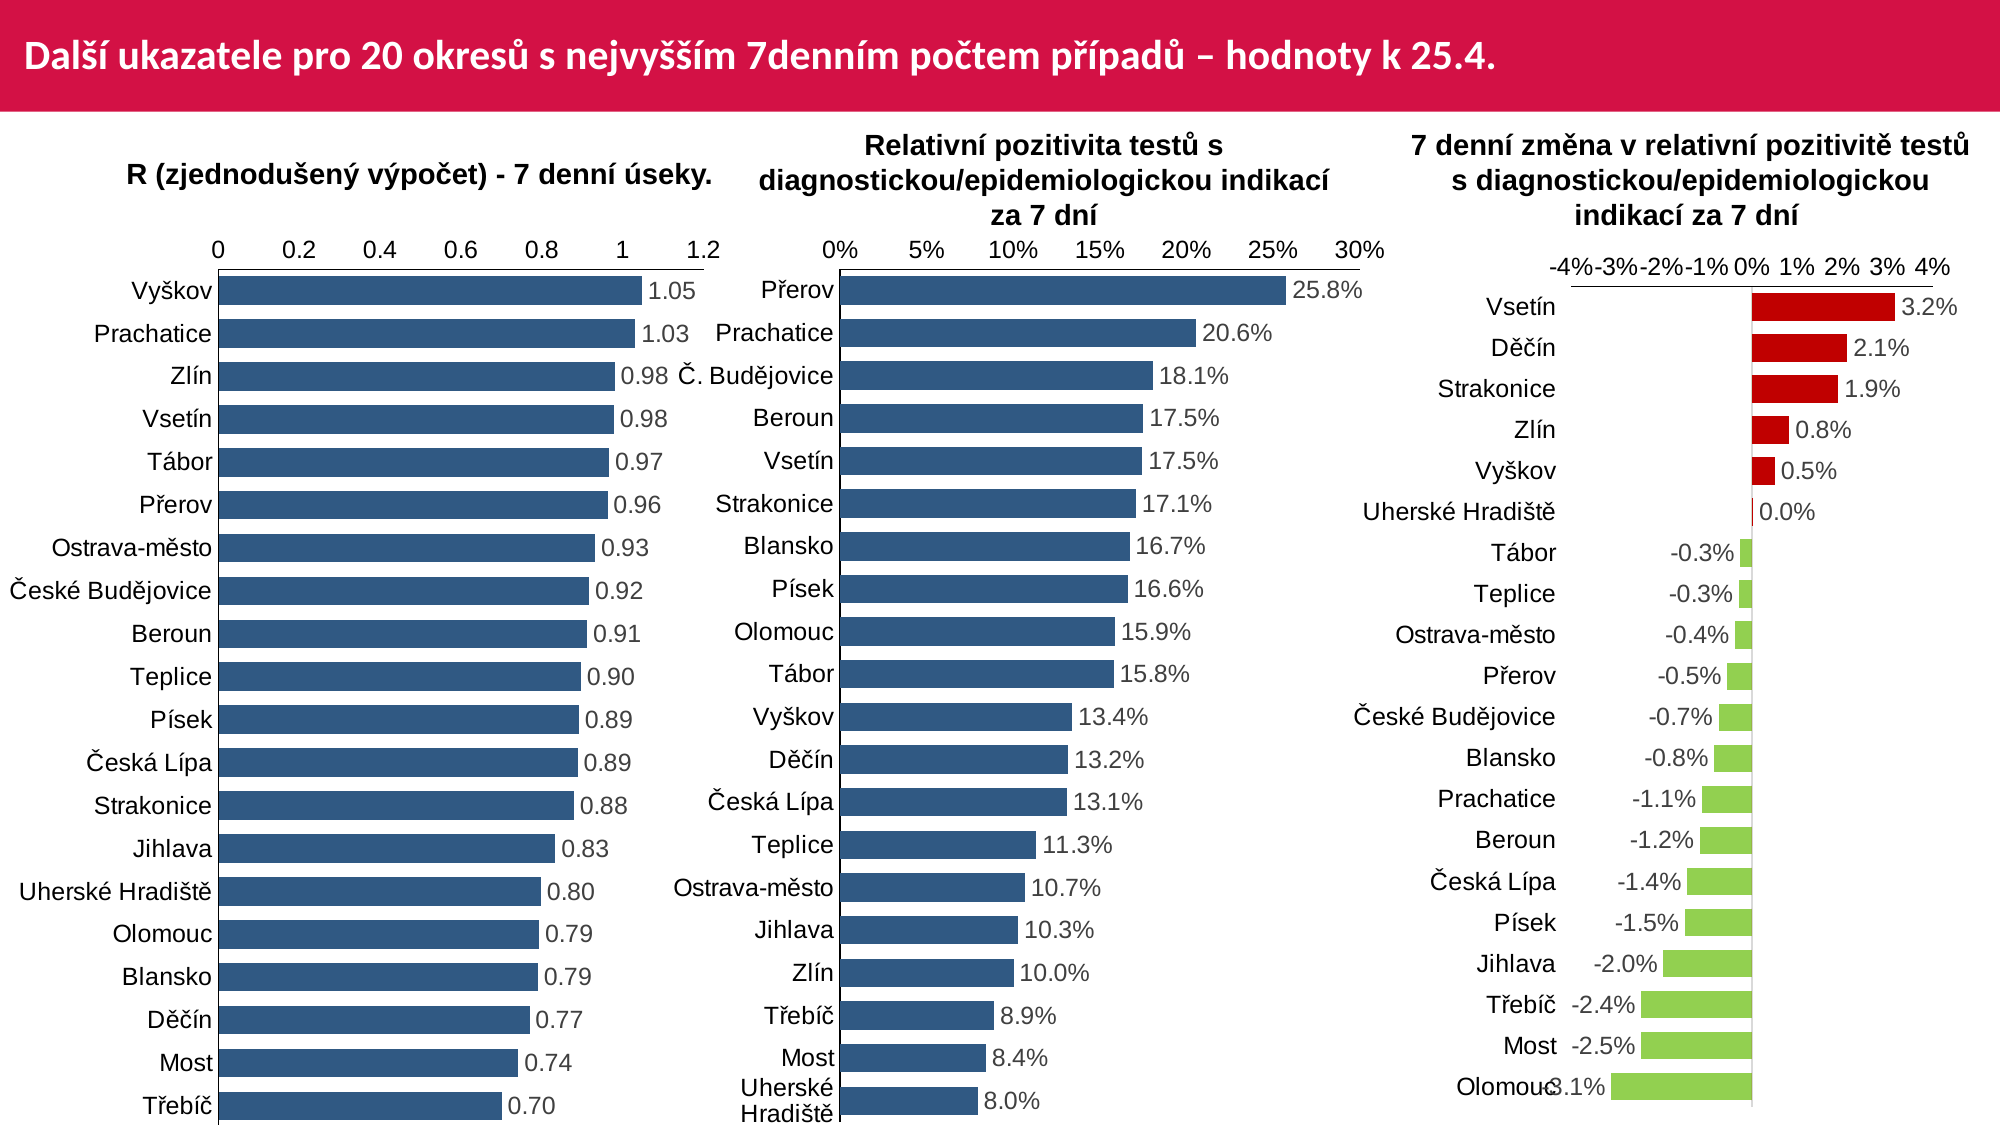

# Další ukazatele pro 20 okresů s nejvyšším 7denním počtem případů – hodnoty k 25.4.
Relativní pozitivita testů s diagnostickou/epidemiologickou indikací za 7 dní
7 denní změna v relativní pozitivitě testů s diagnostickou/epidemiologickou indikací za 7 dní
R (zjednodušený výpočet) - 7 denní úseky.

### Chart

| Category | Series 3 |
|---|---|
| Vyškov | 1.047872340425 |
| Prachatice | 1.03164556962 |
| Zlín | 0.980263157894 |
| Vsetín | 0.978260869565 |
| Tábor | 0.966804979253 |
| Přerov | 0.9625 |
| Ostrava-město | 0.93216080402 |
| České Budějovice | 0.917466410748 |
| Beroun | 0.912280701754 |
| Teplice | 0.896739130434 |
| Písek | 0.891625615763 |
| Česká Lípa | 0.888461538461 |
| Strakonice | 0.879581151832 |
| Jihlava | 0.833333333333 |
| Uherské Hradiště | 0.797927461139 |
| Olomouc | 0.793103448275 |
| Blansko | 0.789940828402 |
| Děčín | 0.769633507853 |
| Most | 0.742138364779 |
| Třebíč | 0.700879765395 |

### Chart

| Category | Relativní pozitivita testů s diagnostickou/epidemiologickou indikací za 7 dní |
|---|---|
| Přerov | 0.257719714964 |
| Prachatice | 0.205692108667 |
| Č. Budějovice | 0.180684104627 |
| Beroun | 0.175207756232 |
| Vsetín | 0.174662162162 |
| Strakonice | 0.17090069284 |
| Blansko | 0.167206740116 |
| Písek | 0.166030534351 |
| Olomouc | 0.158726574847 |
| Tábor | 0.158073270013 |
| Vyškov | 0.134057971014 |
| Děčín | 0.131768269594 |
| Česká Lípa | 0.131116687578 |
| Teplice | 0.113410266613 |
| Ostrava-město | 0.106761565836 |
| Jihlava | 0.10294117647 |
| Zlín | 0.100142608144 |
| Třebíč | 0.089089481946 |
| Most | 0.084260731319 |
| Uherské Hradiště | 0.079509968772 |

### Chart

| Category | 7D | Column2 | Column3 |
|---|---|---|---|
| Vsetín | 0.031761117295 | 0.0 | 0.031761117295 |
| Děčín | 0.02116006591700001 | 0.0 | 0.02116006591700001 |
| Strakonice | 0.019168315302 | 0.0 | 0.019168315302 |
| Zlín | 0.008348039077000005 | 0.0 | 0.008348039077000005 |
| Vyškov | 0.00512154796 | 0.0 | 0.00512154796 |
| Uherské Hradiště | 0.0003120753150000072 | 0.0 | 0.0003120753150000072 |
| Tábor | -0.002519688603000003 | -0.002519688603000003 | 0.0 |
| Teplice | -0.002852466088000008 | -0.002852466088000008 | 0.0 |
| Ostrava-město | -0.003668736350000007 | -0.003668736350000007 | 0.0 |
| Přerov | -0.005382455496000027 | -0.005382455496000027 | 0.0 |
| České Budějovice | -0.007359373633000016 | -0.007359373633000016 | 0.0 |
| Blansko | -0.008312890367999981 | -0.008312890367999981 | 0.0 |
| Prachatice | -0.011021772351999998 | -0.011021772351999998 | 0.0 |
| Beroun | -0.011501104527000011 | -0.011501104527000011 | 0.0 |
| Česká Lípa | -0.014280801961000011 | -0.014280801961000011 | 0.0 |
| Písek | -0.014789800715000023 | -0.014789800715000023 | 0.0 |
| Jihlava | -0.01956266377499999 | -0.01956266377499999 | 0.0 |
| Třebíč | -0.024436183097000005 | -0.024436183097000005 | 0.0 |
| Most | -0.024509690005 | -0.024509690005 | 0.0 |
| Olomouc | -0.03111645377699998 | -0.03111645377699998 | 0.0 |